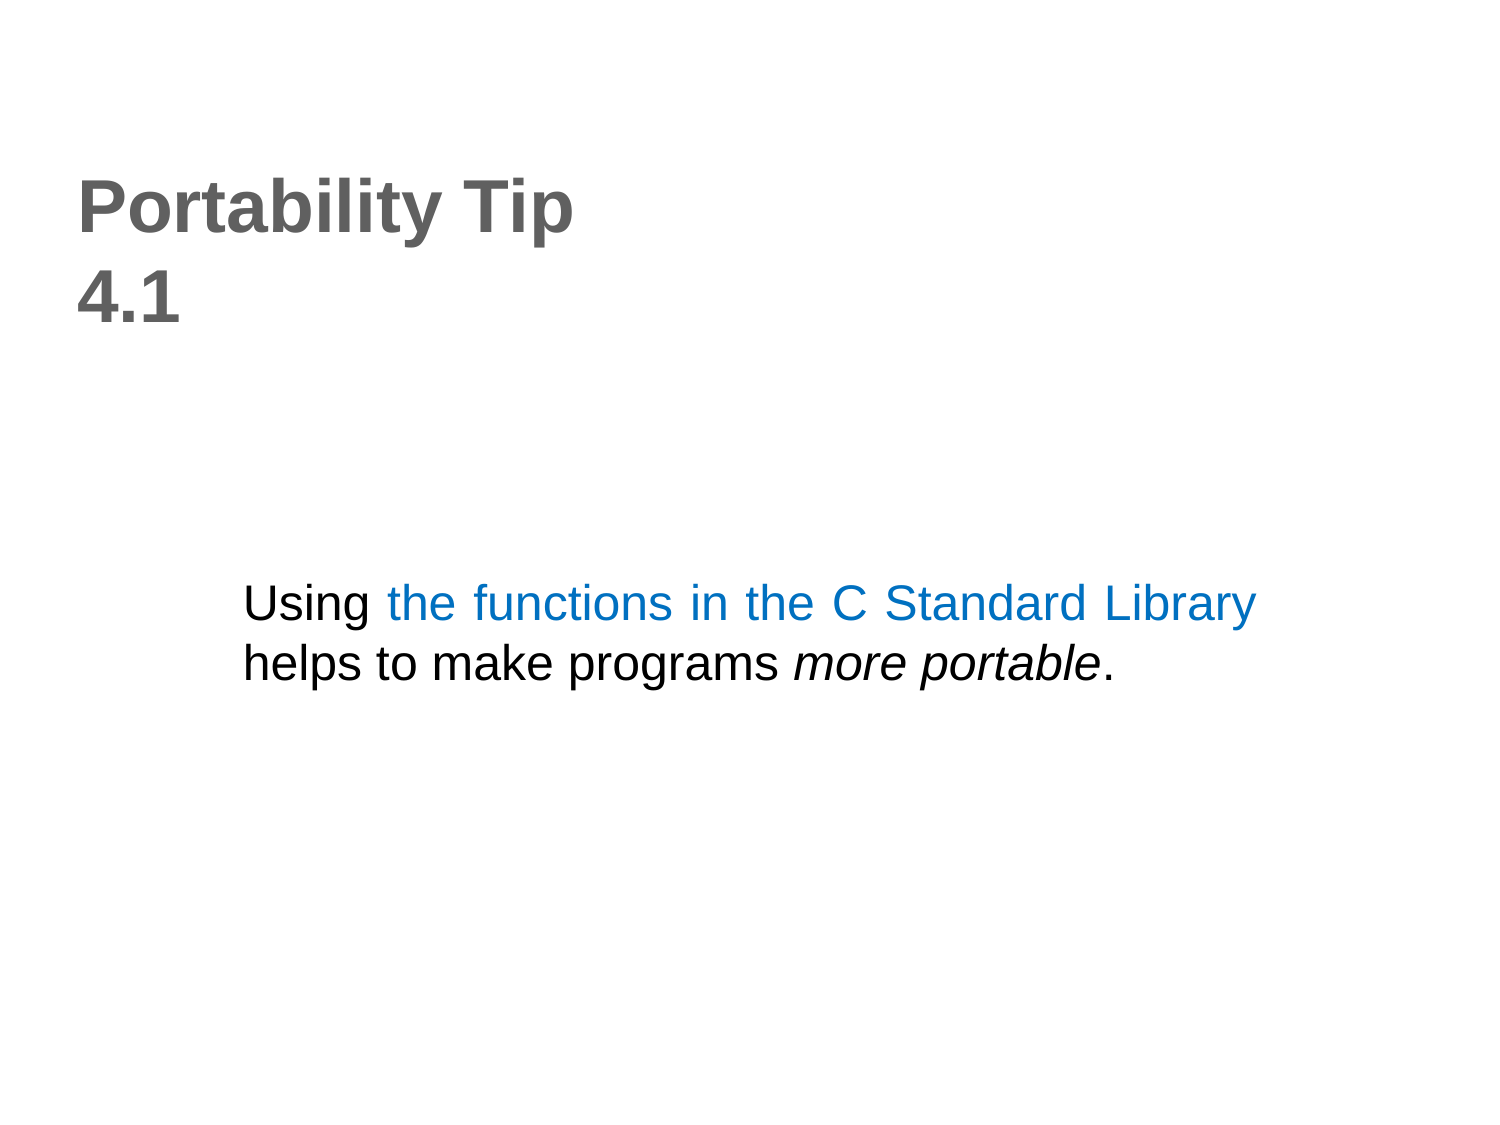

# Portability Tip 4.1
Using the functions in the C Standard Library helps to make programs more portable.